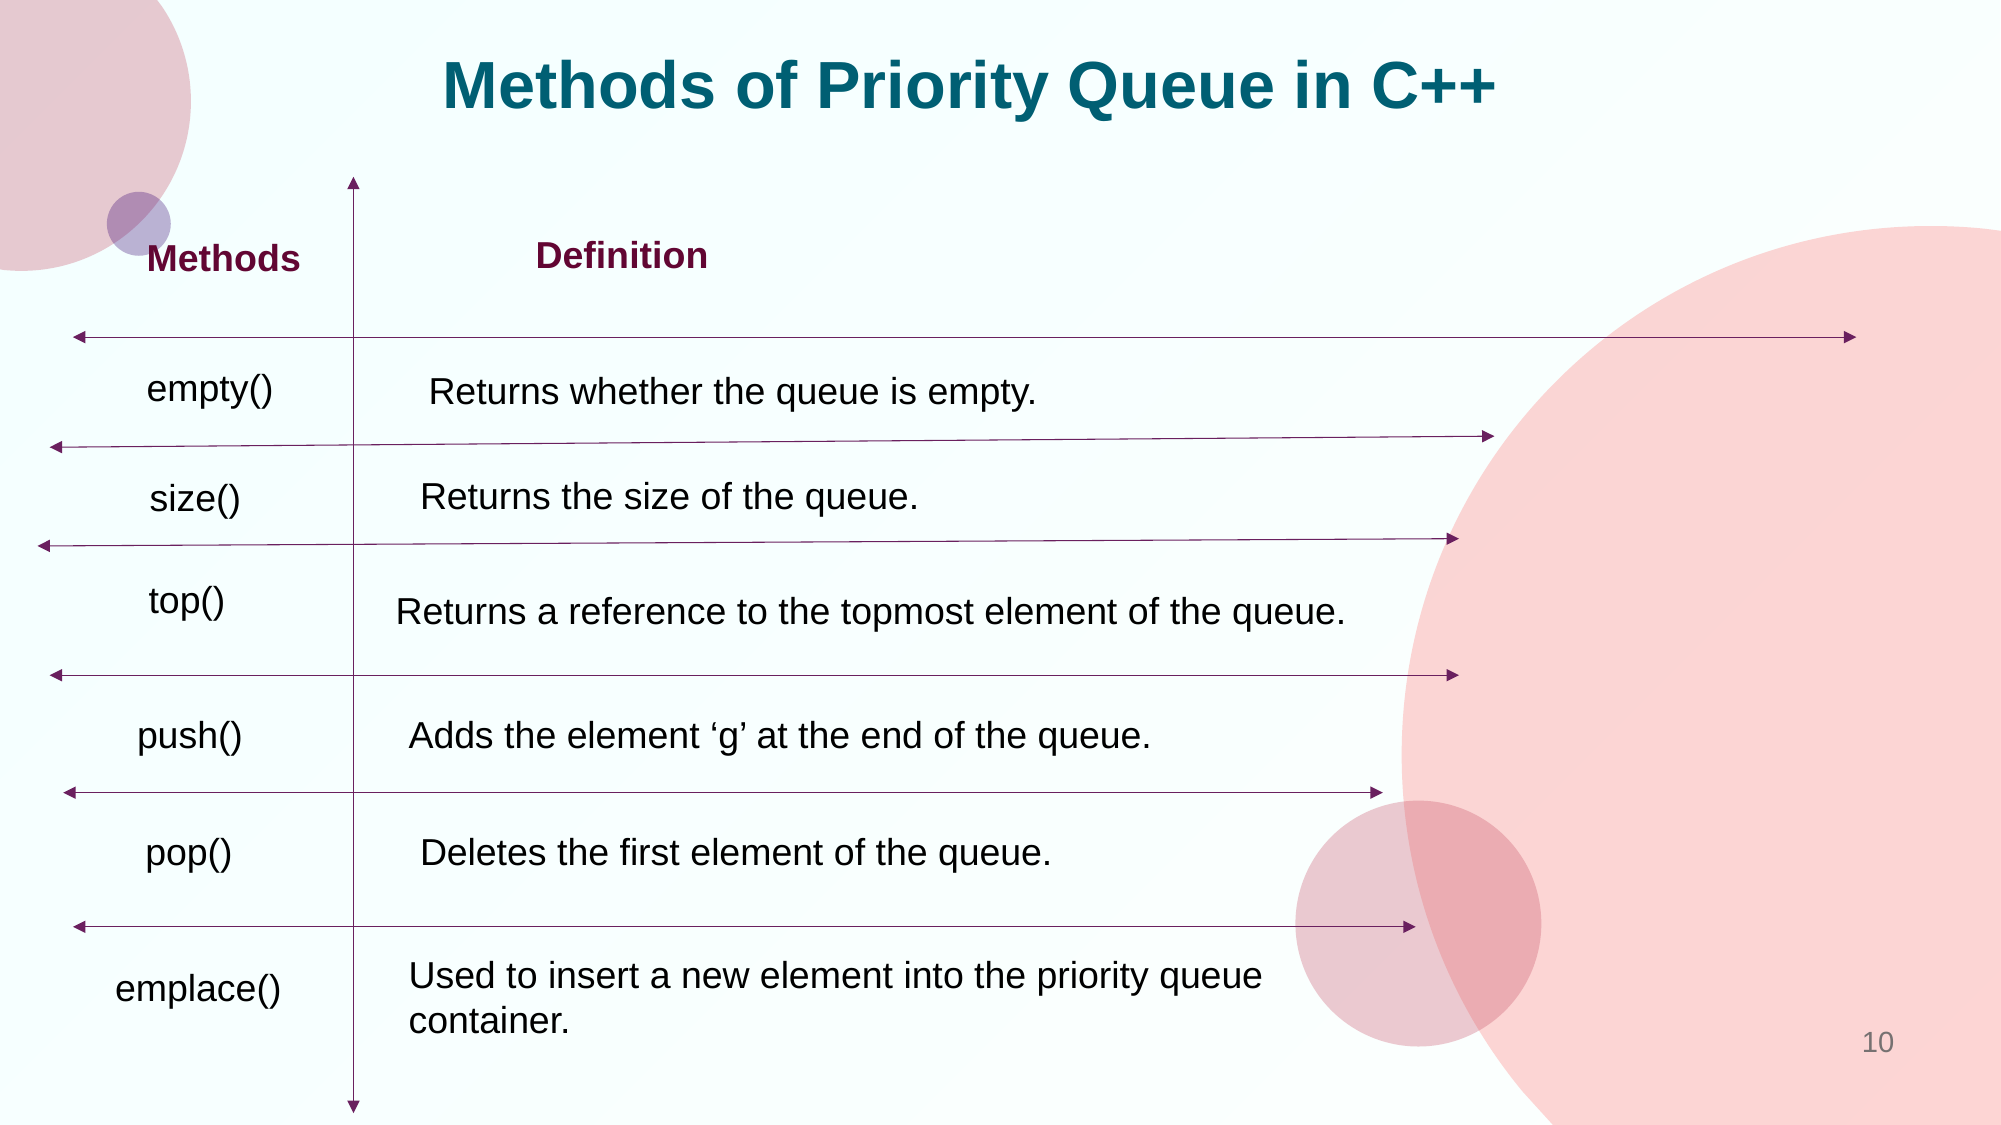

# Methods of Priority Queue in C++
Definition
Methods
empty()
Returns whether the queue is empty.
Returns the size of the queue.
size()
top()
Returns a reference to the topmost element of the queue.
push()
Adds the element ‘g’ at the end of the queue.
pop()
Deletes the first element of the queue.
Used to insert a new element into the priority queue container.
emplace()
10